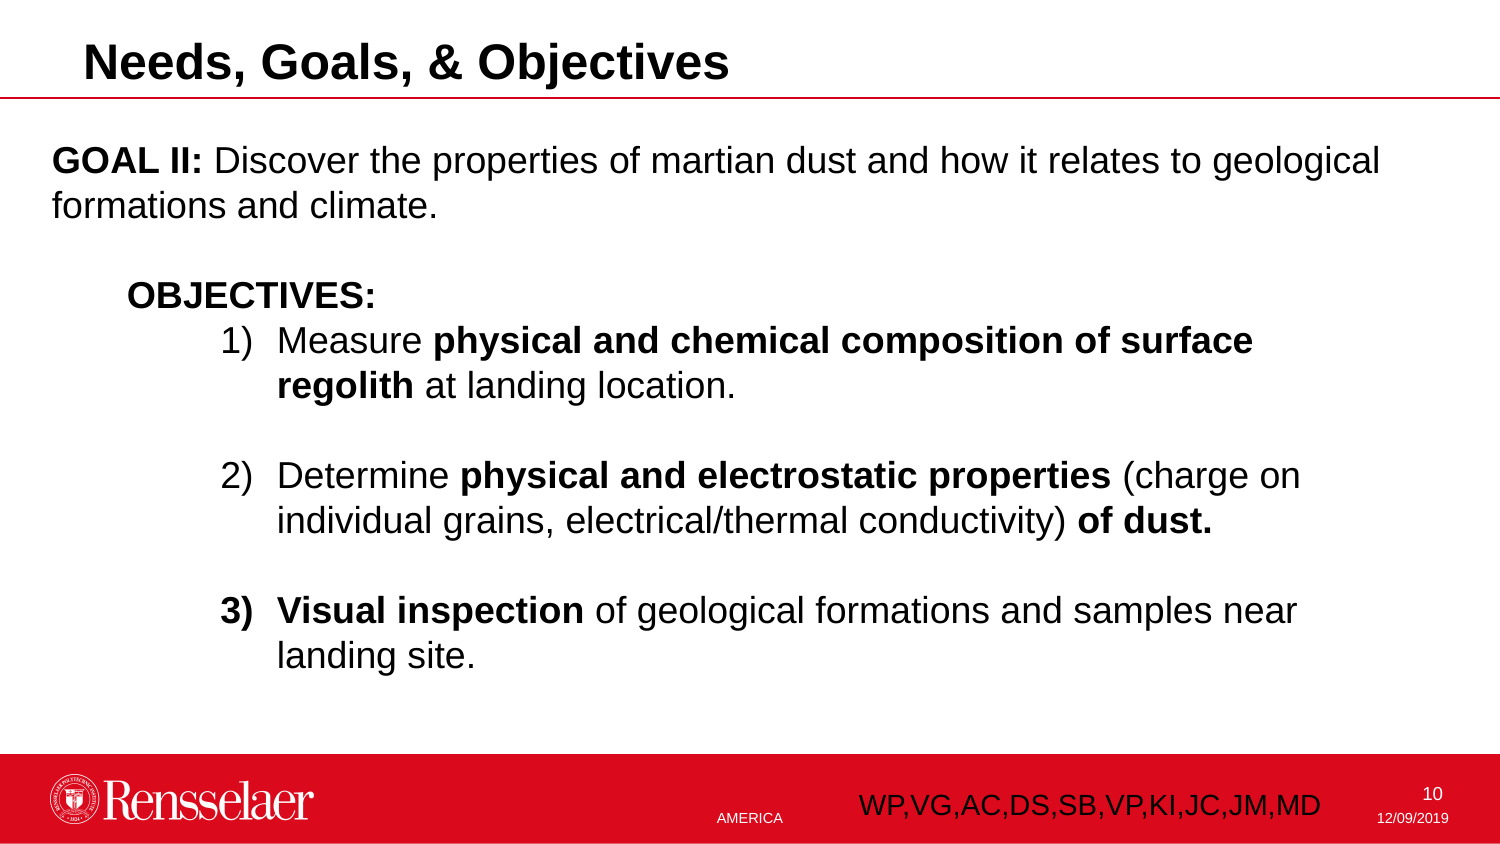

Needs, Goals, & Objectives
GOAL II: Discover the properties of martian dust and how it relates to geological formations and climate.

OBJECTIVES:
Measure physical and chemical composition of surface regolith at landing location.

Determine physical and electrostatic properties (charge on individual grains, electrical/thermal conductivity) of dust.

Visual inspection of geological formations and samples near landing site.

WP,VG,AC,DS,SB,VP,KI,JC,JM,MD